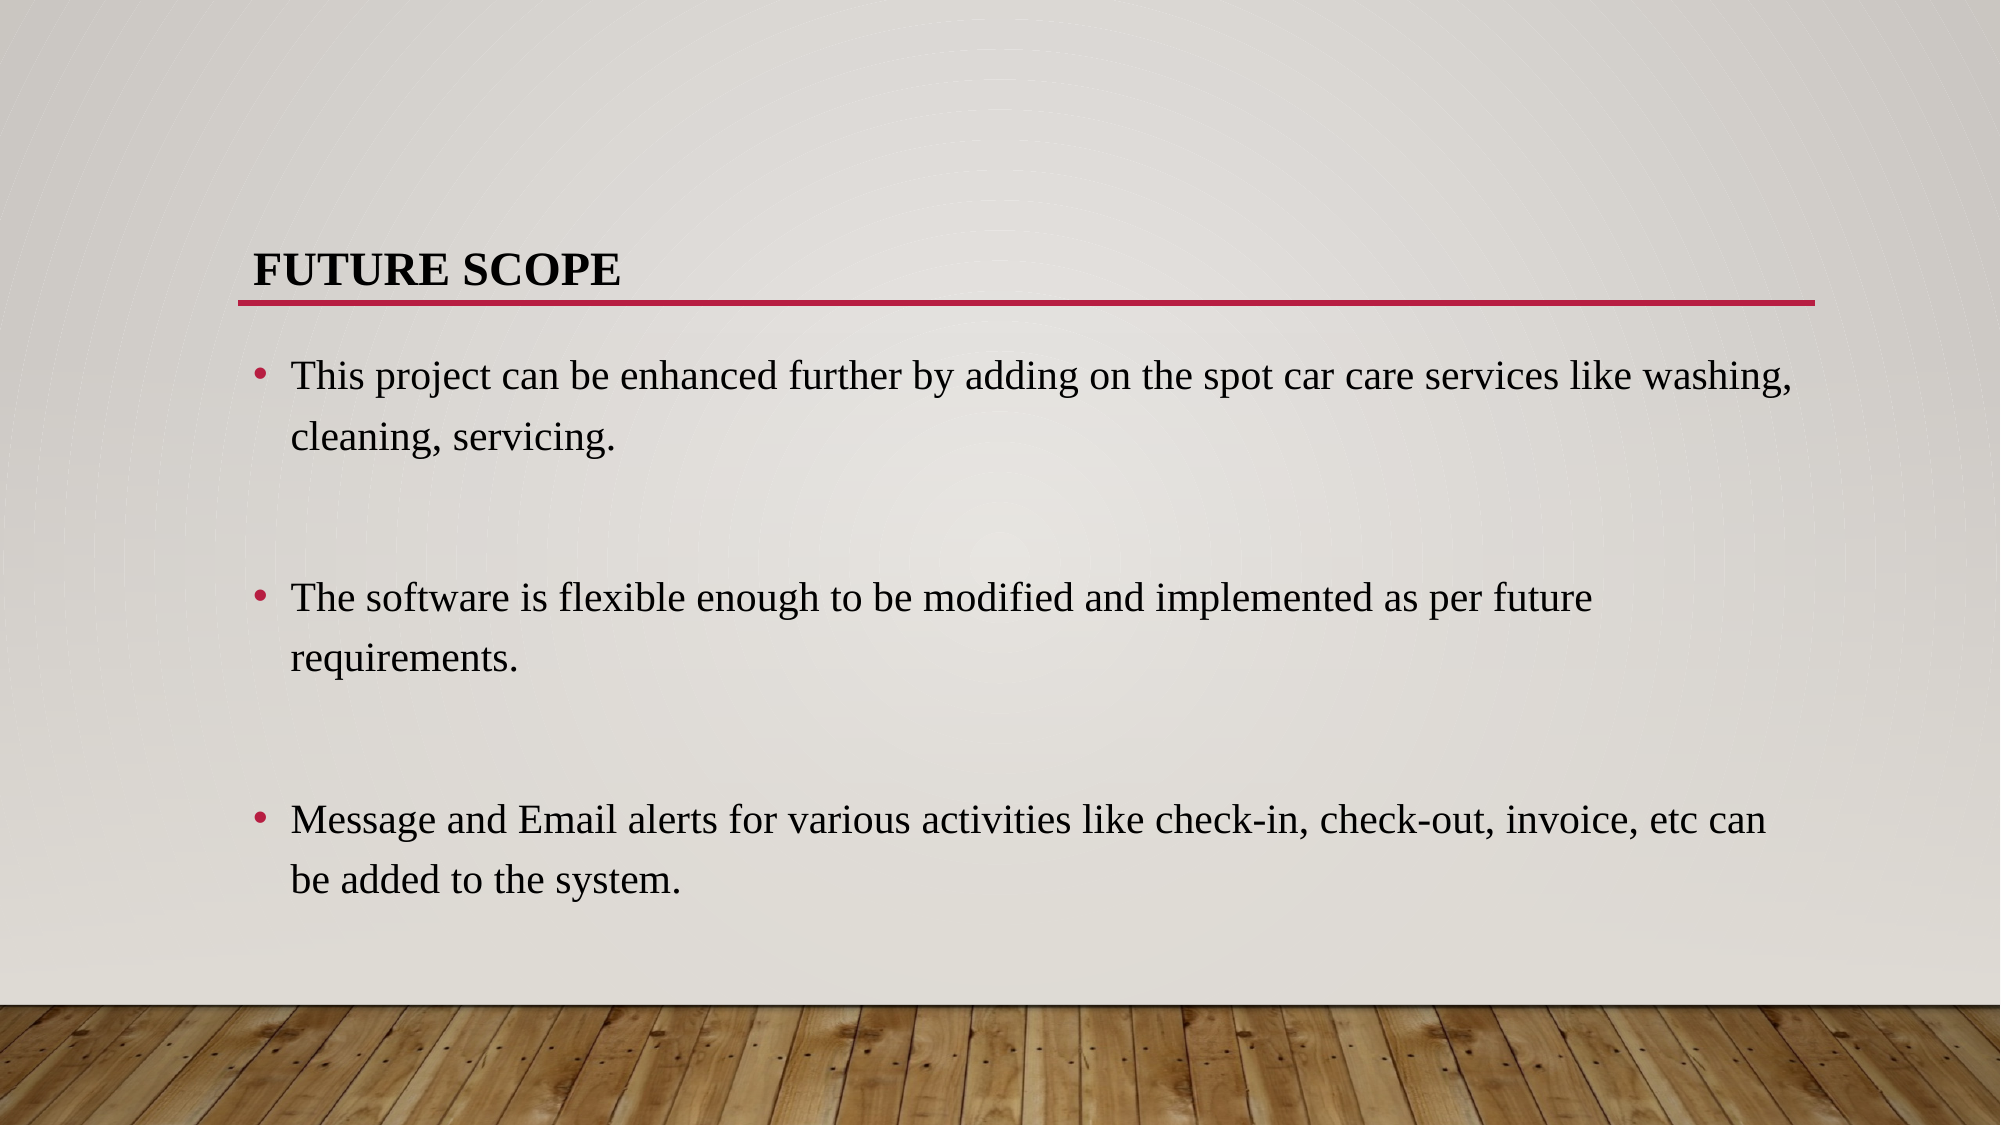

# Future Scope
This project can be enhanced further by adding on the spot car care services like washing, cleaning, servicing.

The software is flexible enough to be modified and implemented as per future requirements.

Message and Email alerts for various activities like check-in, check-out, invoice, etc can be added to the system.